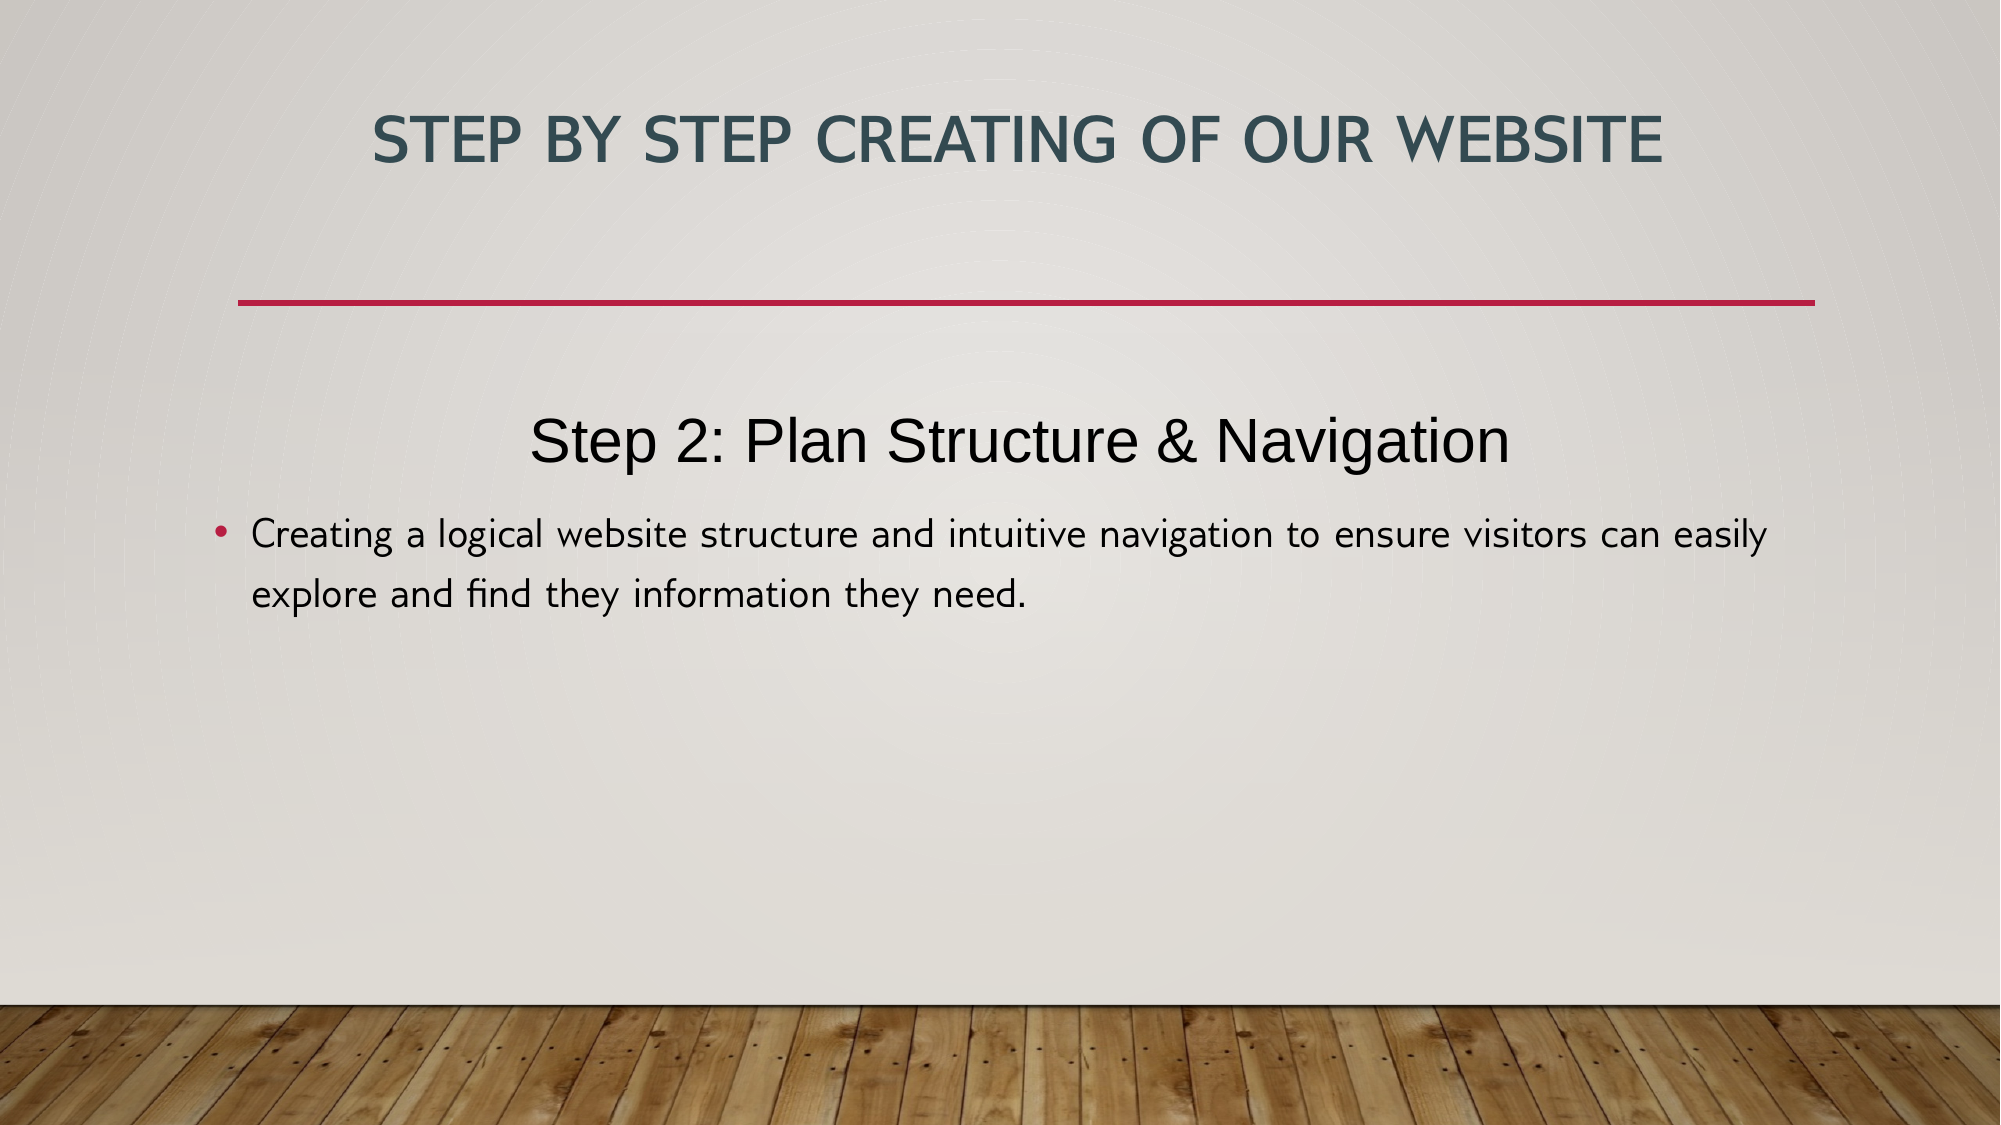

# STEP BY STEP CREATING OF OUR WEBSITE
Step 2: Plan Structure & Navigation
Creating a logical website structure and intuitive navigation to ensure visitors can easily explore and find they information they need.